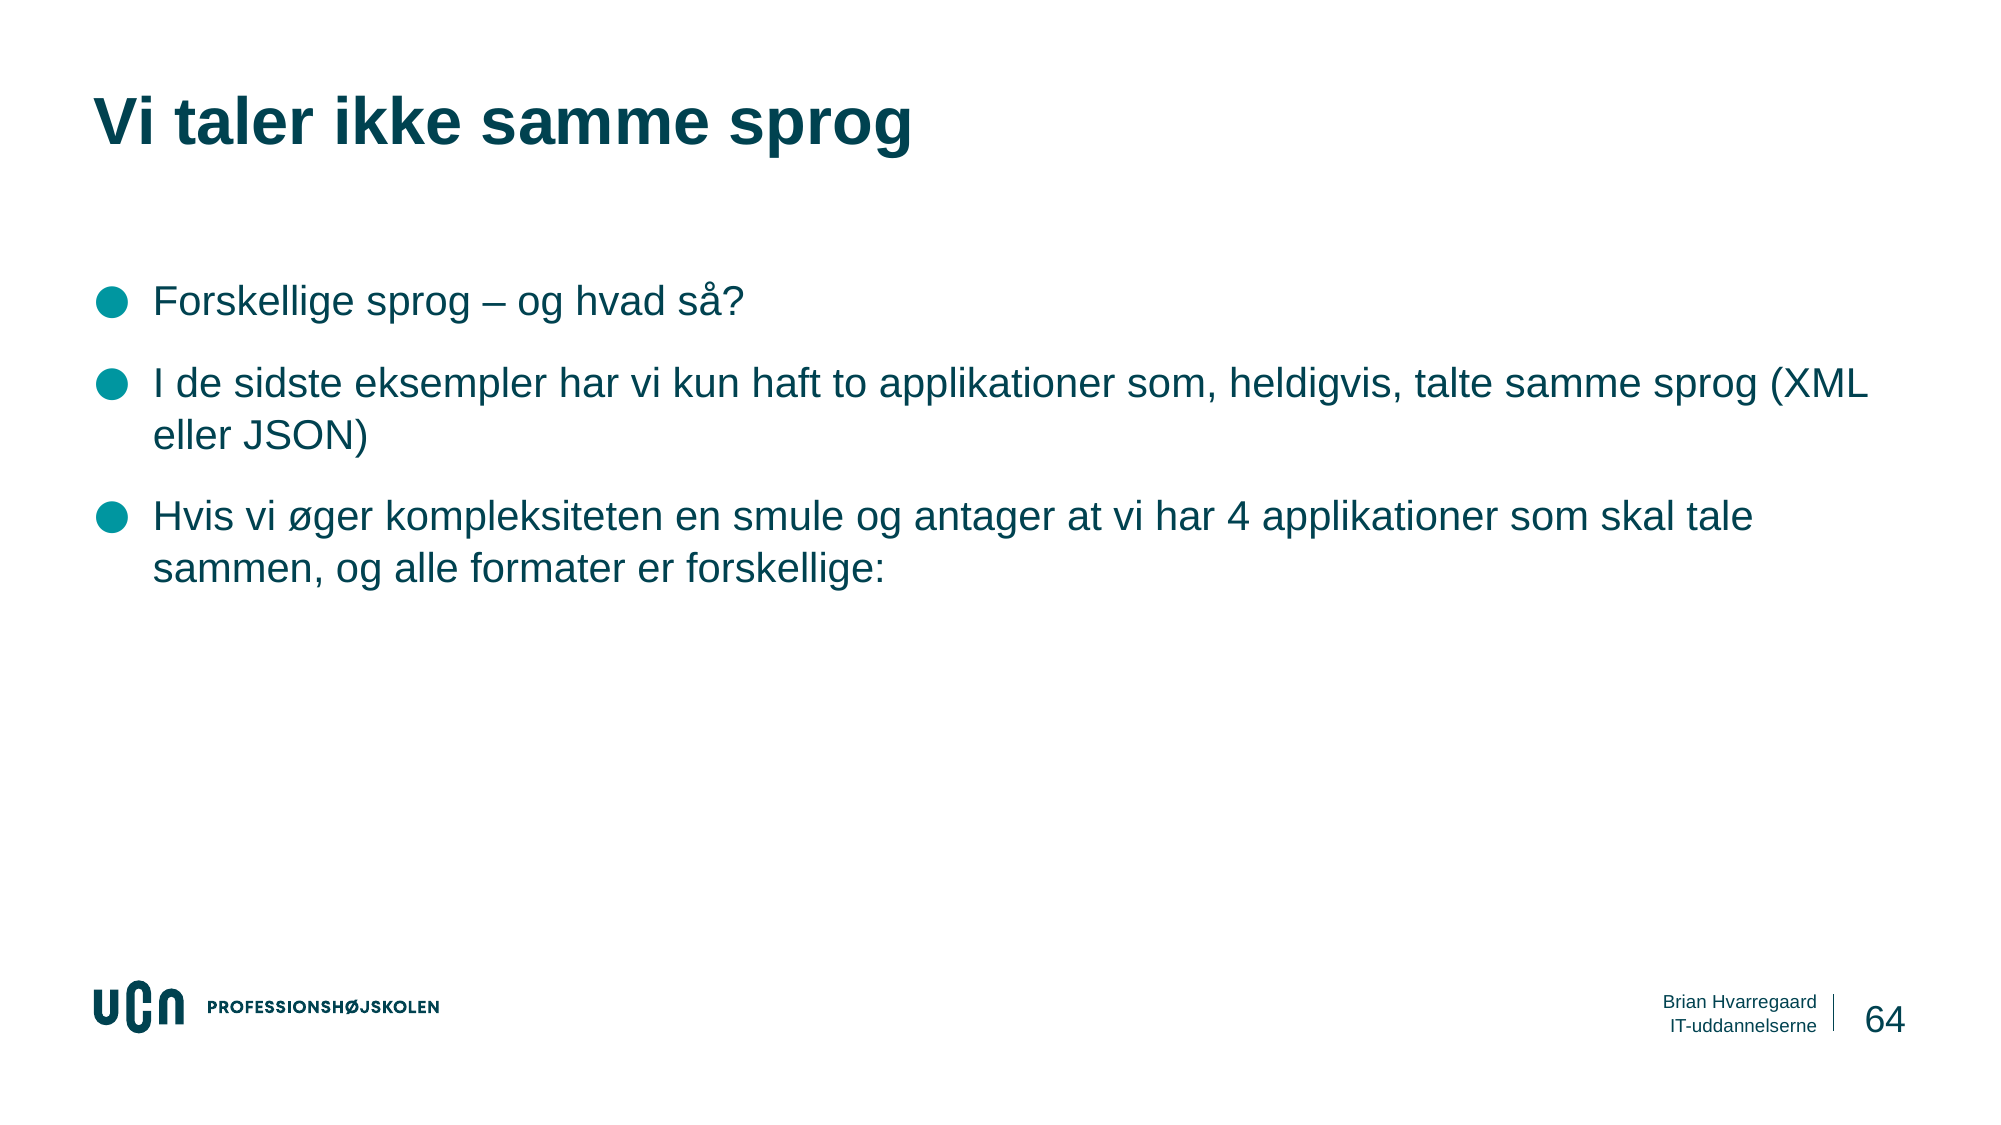

# Vi taler ikke samme sprog
Forskellige sprog – og hvad så?
I de sidste eksempler har vi kun haft to applikationer som, heldigvis, talte samme sprog (XML eller JSON)
Hvis vi øger kompleksiteten en smule og antager at vi har 4 applikationer som skal tale sammen, og alle formater er forskellige:
64